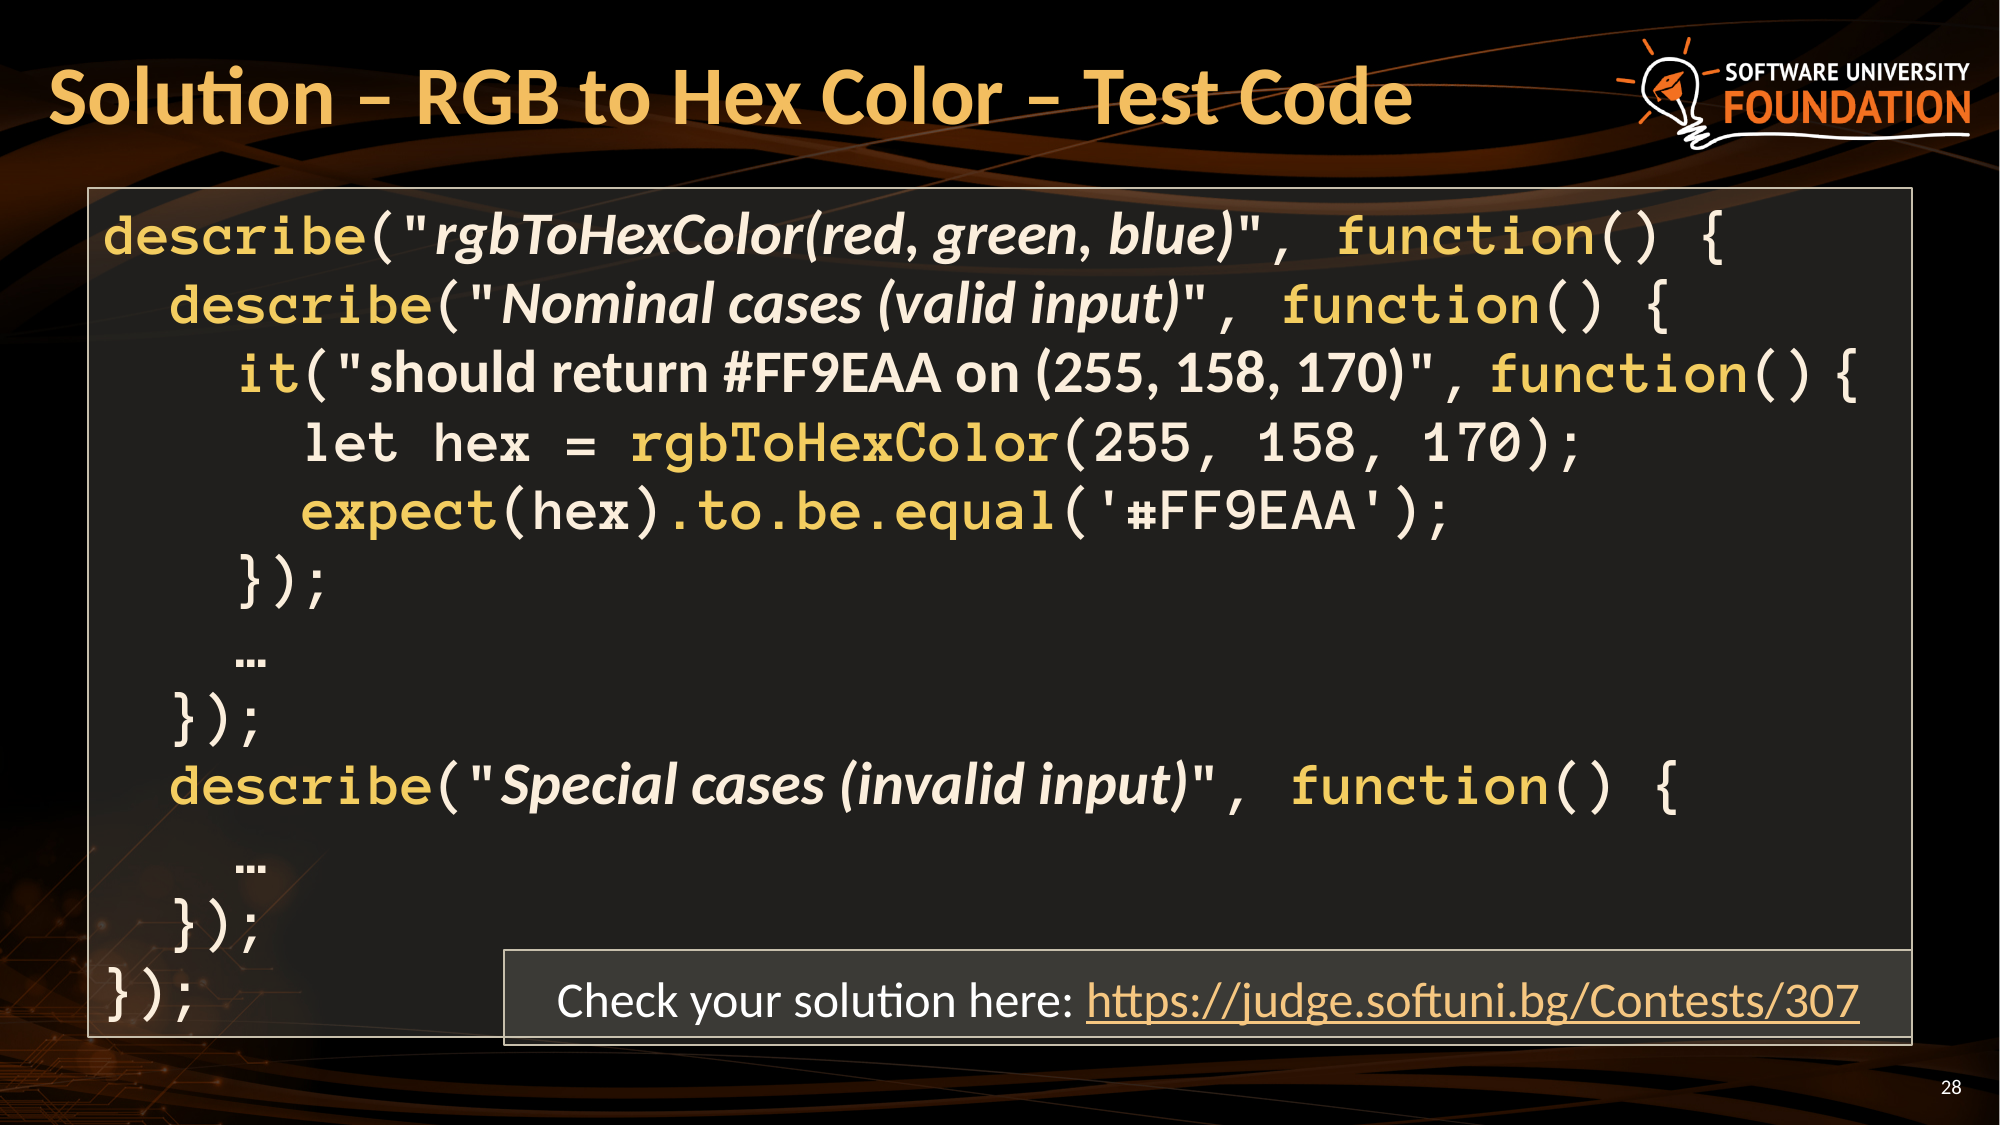

# Solution – RGB to Hex Color – Test Code
describe("rgbToHexColor(red, green, blue)", function() {
  describe("Nominal cases (valid input)", function() {
    it("should return #FF9EAA on (255, 158, 170)", function() {
      let hex = rgbToHexColor(255, 158, 170);
      expect(hex).to.be.equal('#FF9EAA');
    });
    …
  });
  describe("Special cases (invalid input)", function() {
    …
  });
});
Check your solution here: https://judge.softuni.bg/Contests/307
28